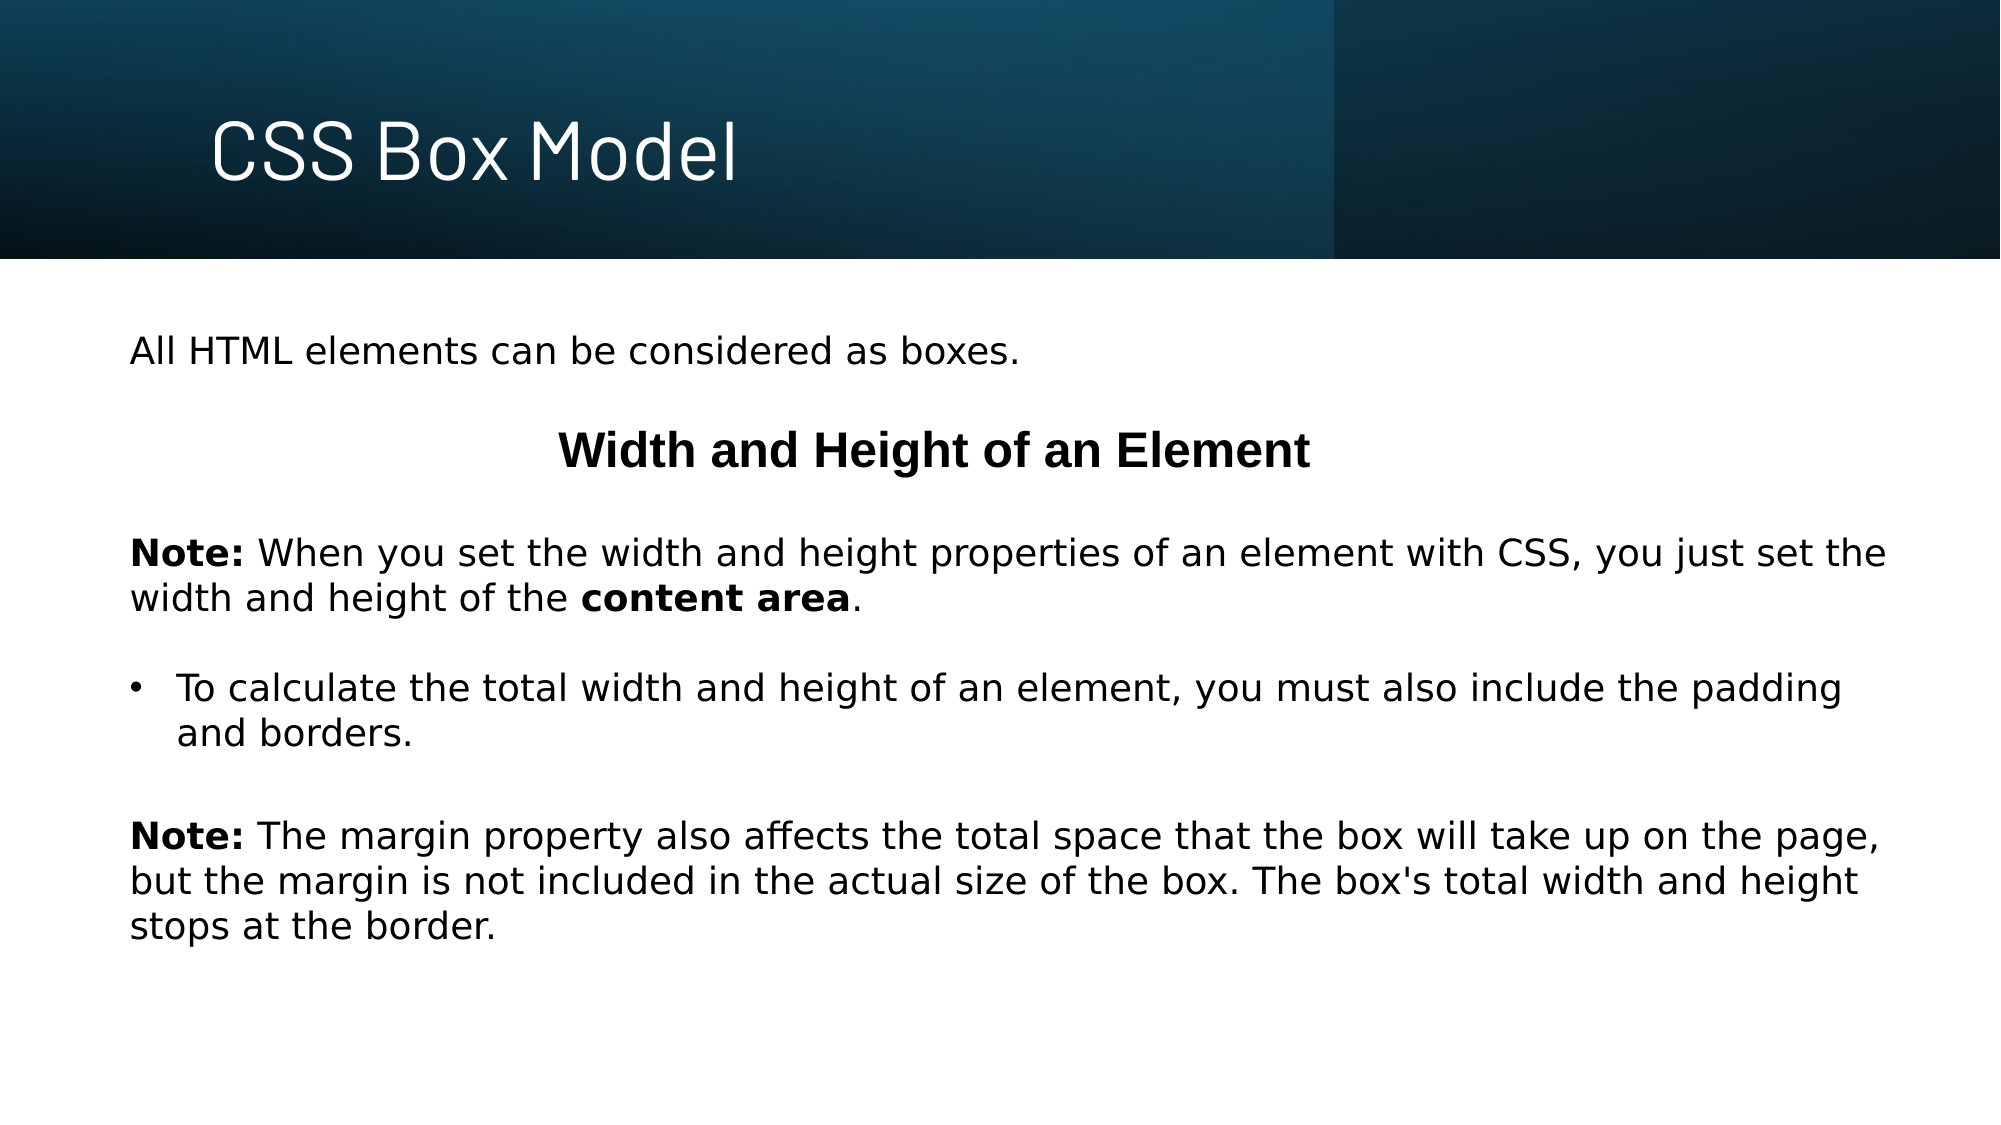

CSS Box Model
All HTML elements can be considered as boxes.
Width and Height of an Element

Note: When you set the width and height properties of an element with CSS, you just set the width and height of the content area.

To calculate the total width and height of an element, you must also include the padding and borders.

Note: The margin property also affects the total space that the box will take up on the page, but the margin is not included in the actual size of the box. The box's total width and height stops at the border.